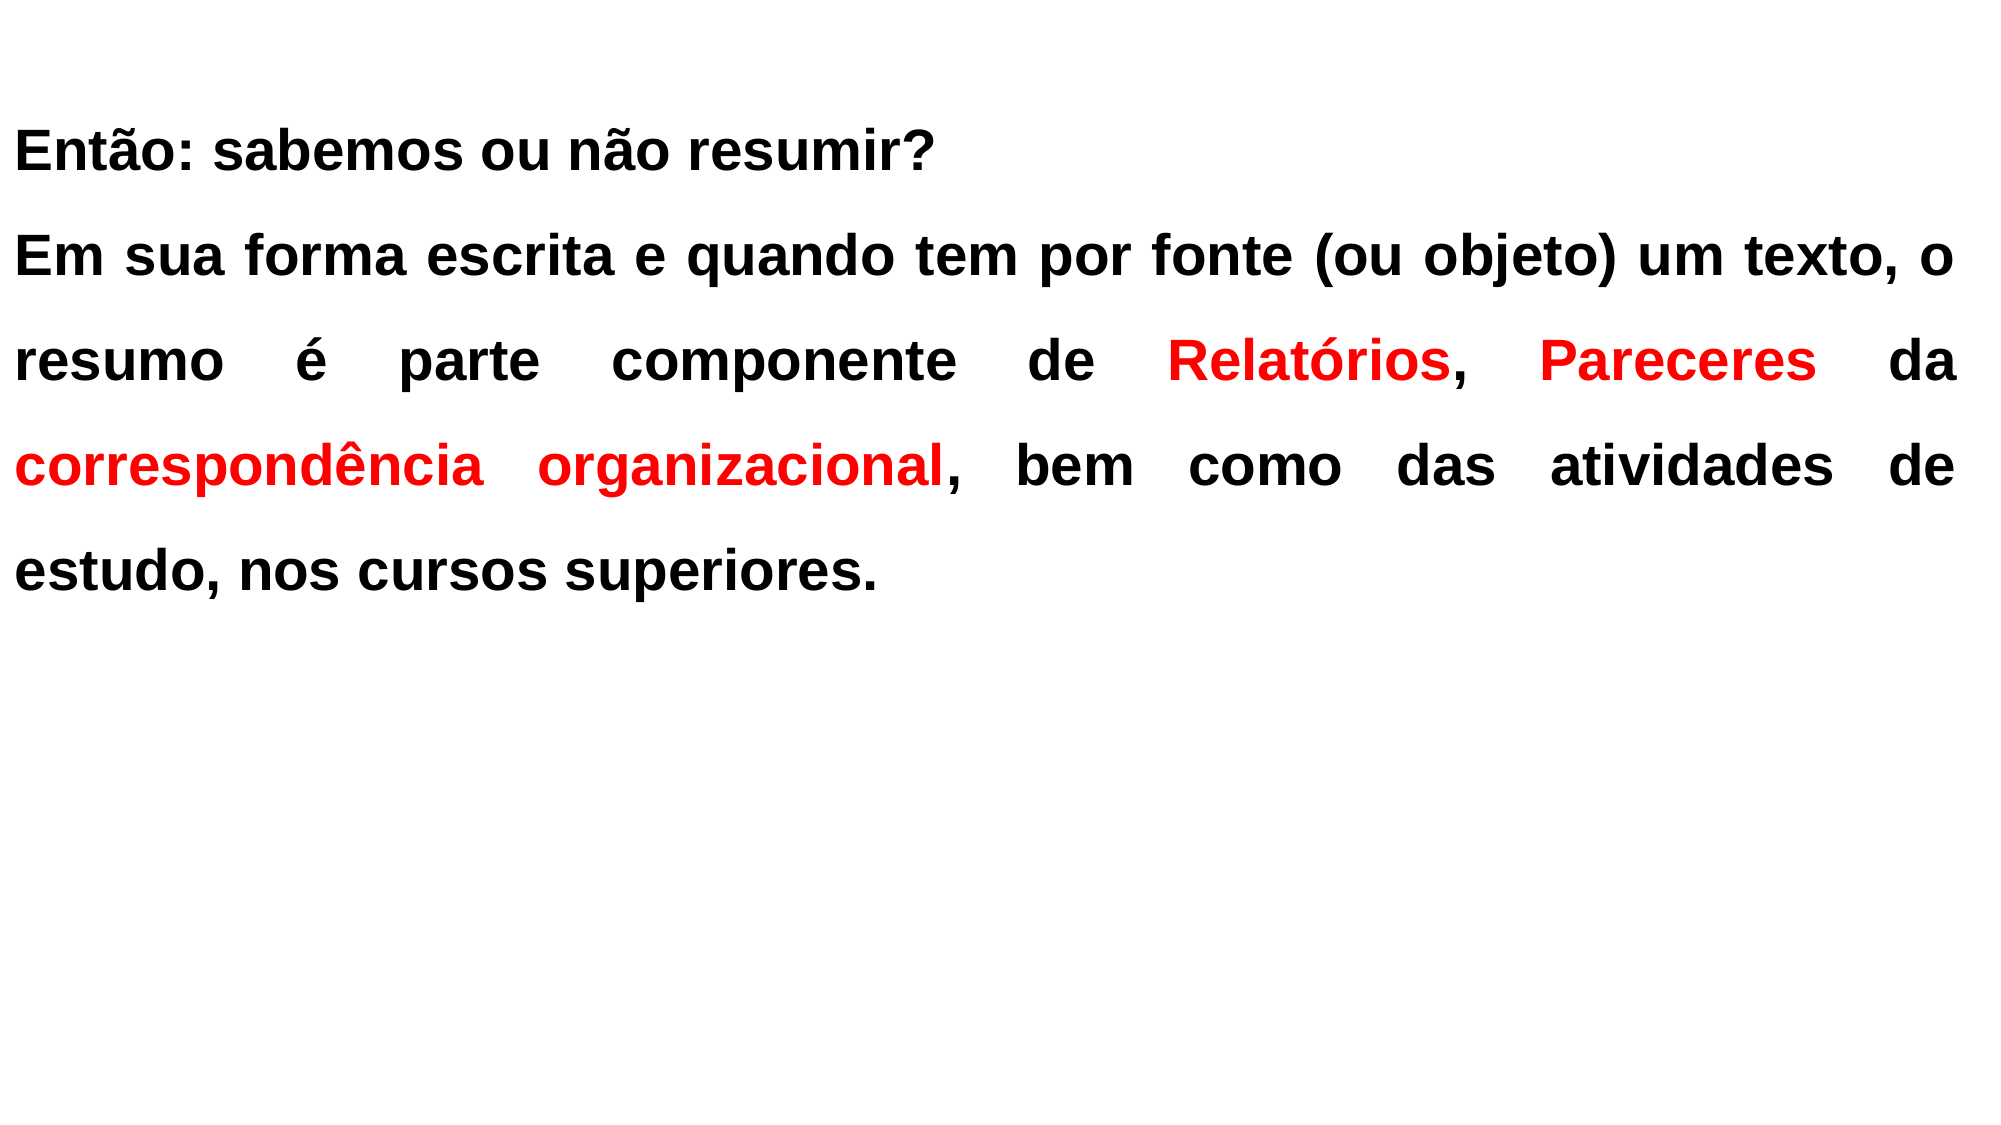

Então: sabemos ou não resumir?
Em sua forma escrita e quando tem por fonte (ou objeto) um texto, o resumo é parte componente de Relatórios, Pareceres da correspondência organizacional, bem como das atividades de estudo, nos cursos superiores.